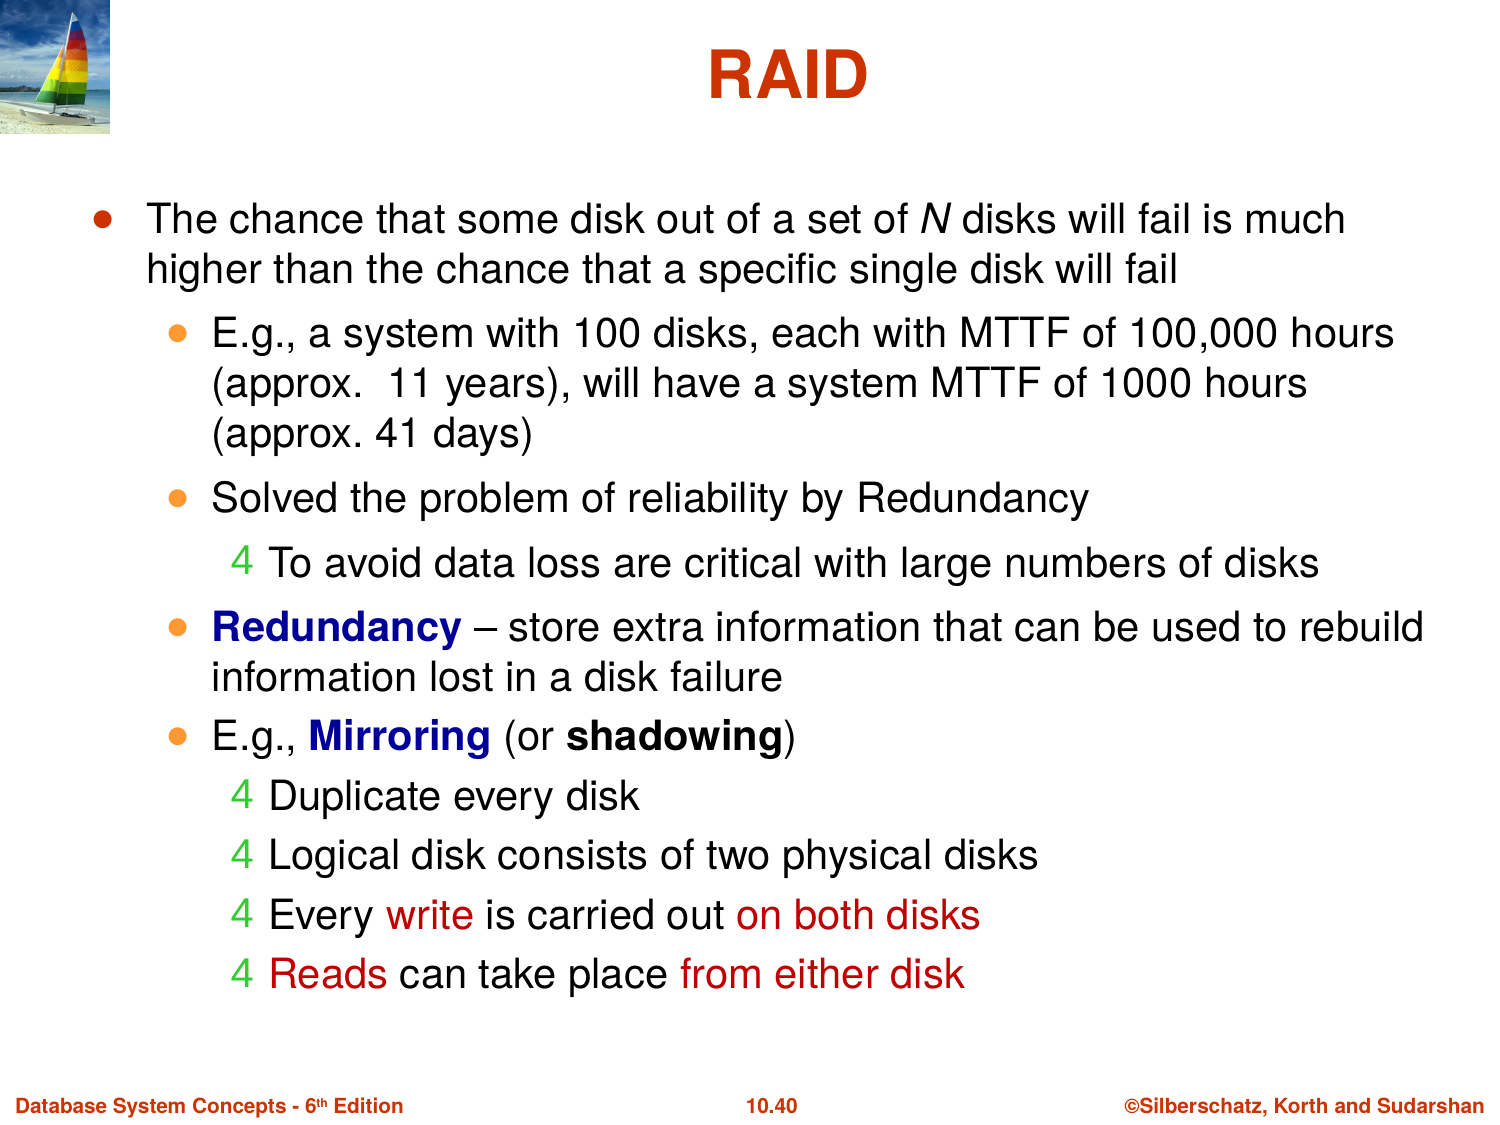

# RAID
The chance that some disk out of a set of N disks will fail is much higher than the chance that a specific single disk will fail
E.g., a system with 100 disks, each with MTTF of 100,000 hours (approx.  11 years), will have a system MTTF of 1000 hours (approx. 41 days)
Solved the problem of reliability by Redundancy
To avoid data loss are critical with large numbers of disks
Redundancy – store extra information that can be used to rebuild information lost in a disk failure
E.g., Mirroring (or shadowing)
Duplicate every disk
Logical disk consists of two physical disks
Every write is carried out on both disks
Reads can take place from either disk